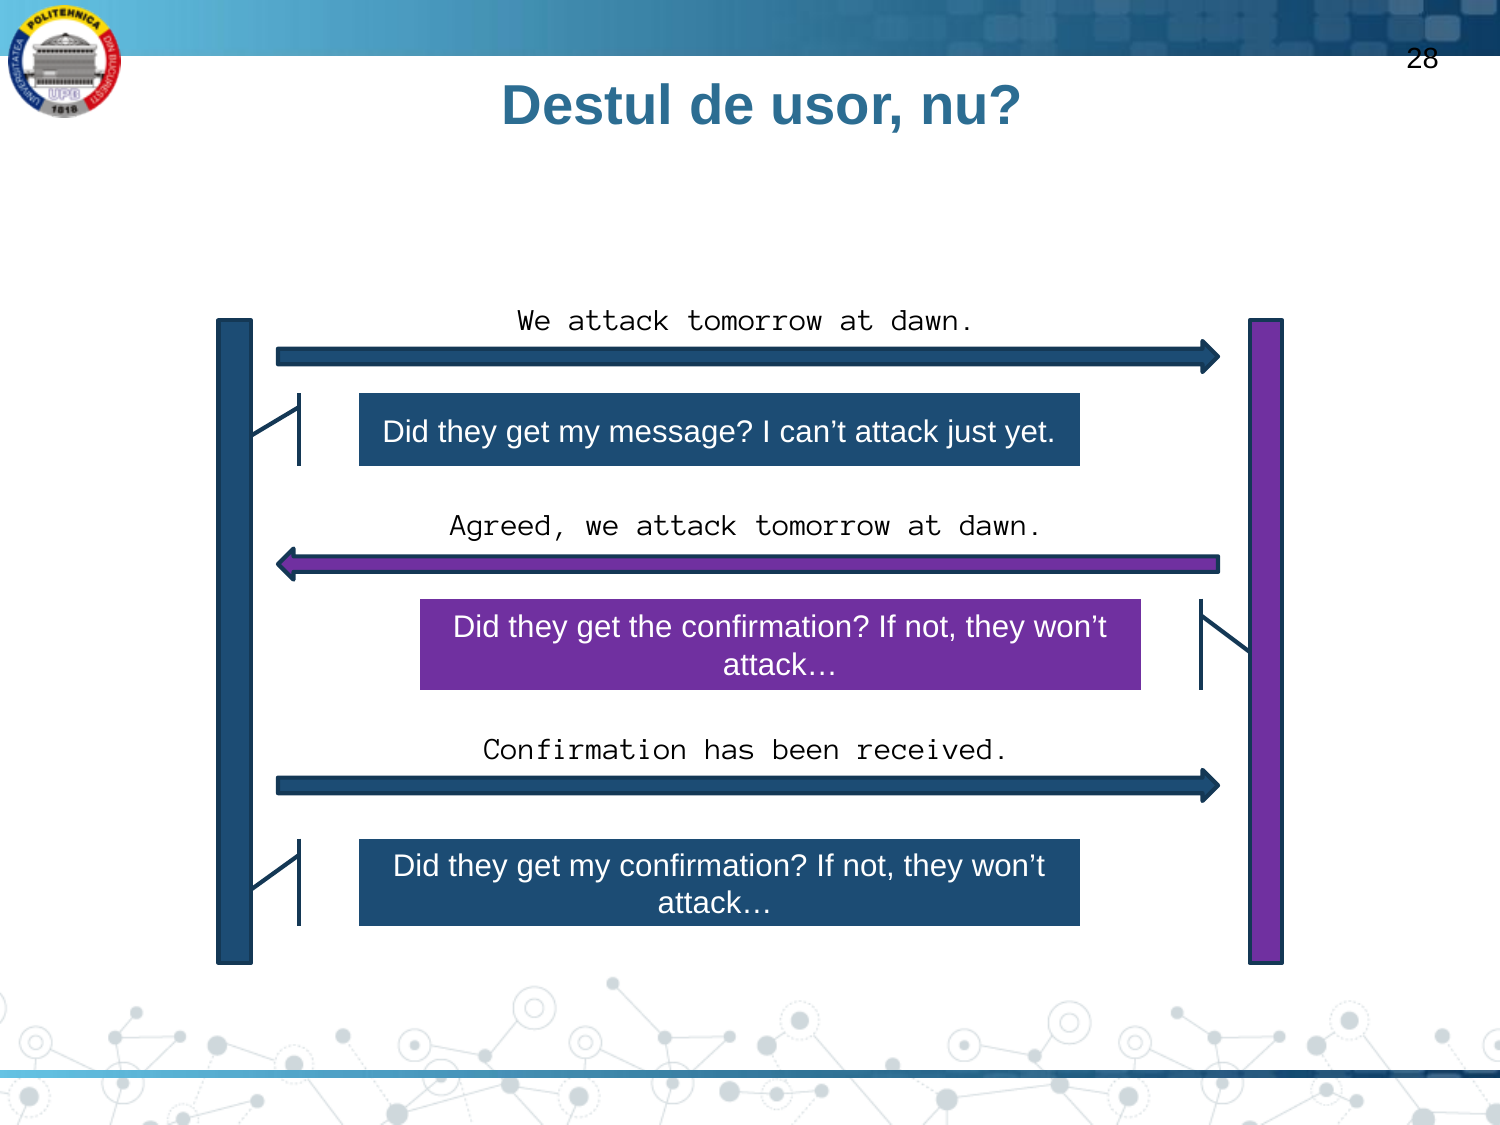

28
# Destul de usor, nu?
We attack tomorrow at dawn.

Did they get my message? I can’t attack just yet.
Agreed, we attack tomorrow at dawn.

Did they get the confirmation? If not, they won’t attack…
Confirmation has been received.

Did they get my confirmation? If not, they won’t attack…